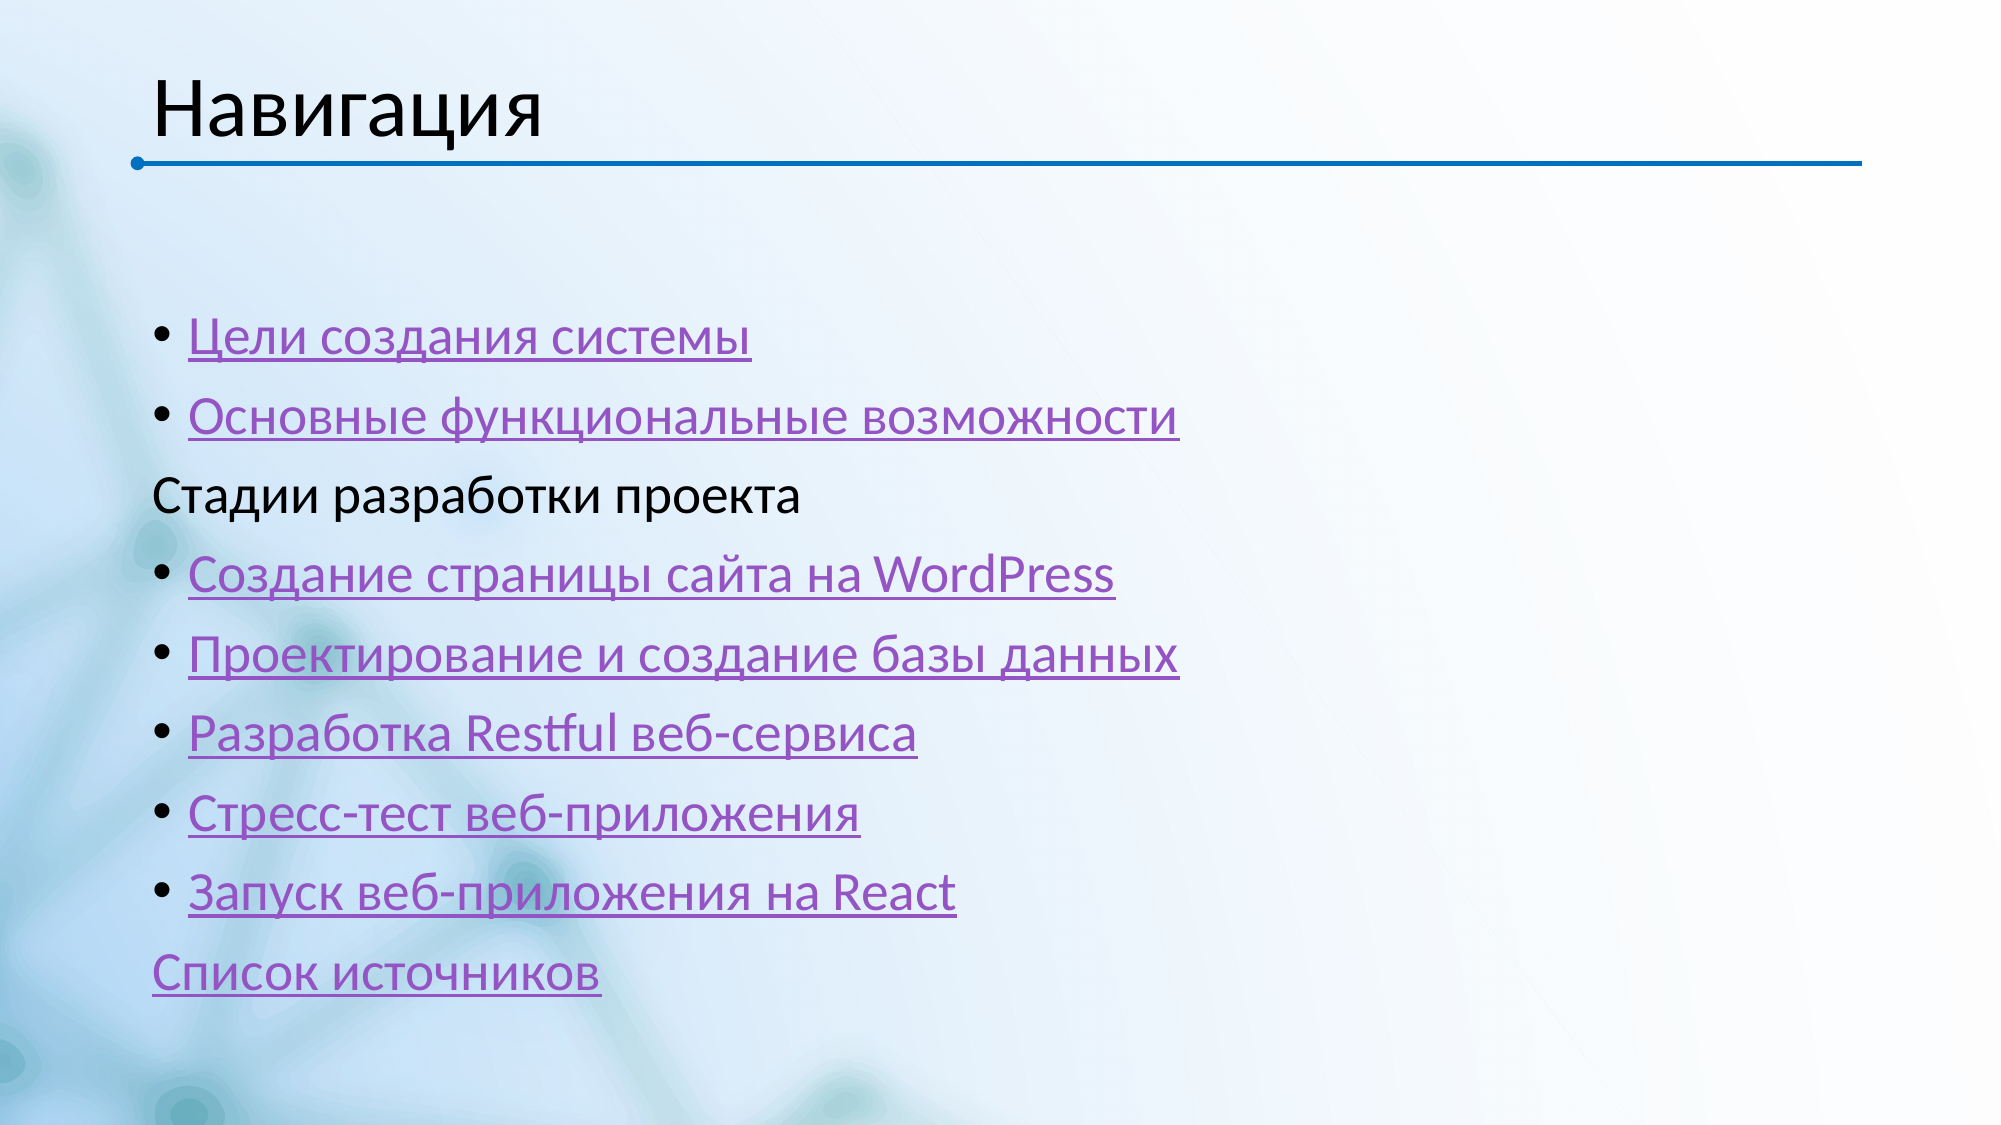

# Навигация
Цели создания системы
Основные функциональные возможности
Стадии разработки проекта
Создание страницы сайта на WordPress
Проектирование и создание базы данных
Разработка Restful веб-сервиса
Стресс-тест веб-приложения
Запуск веб-приложения на React
Список источников